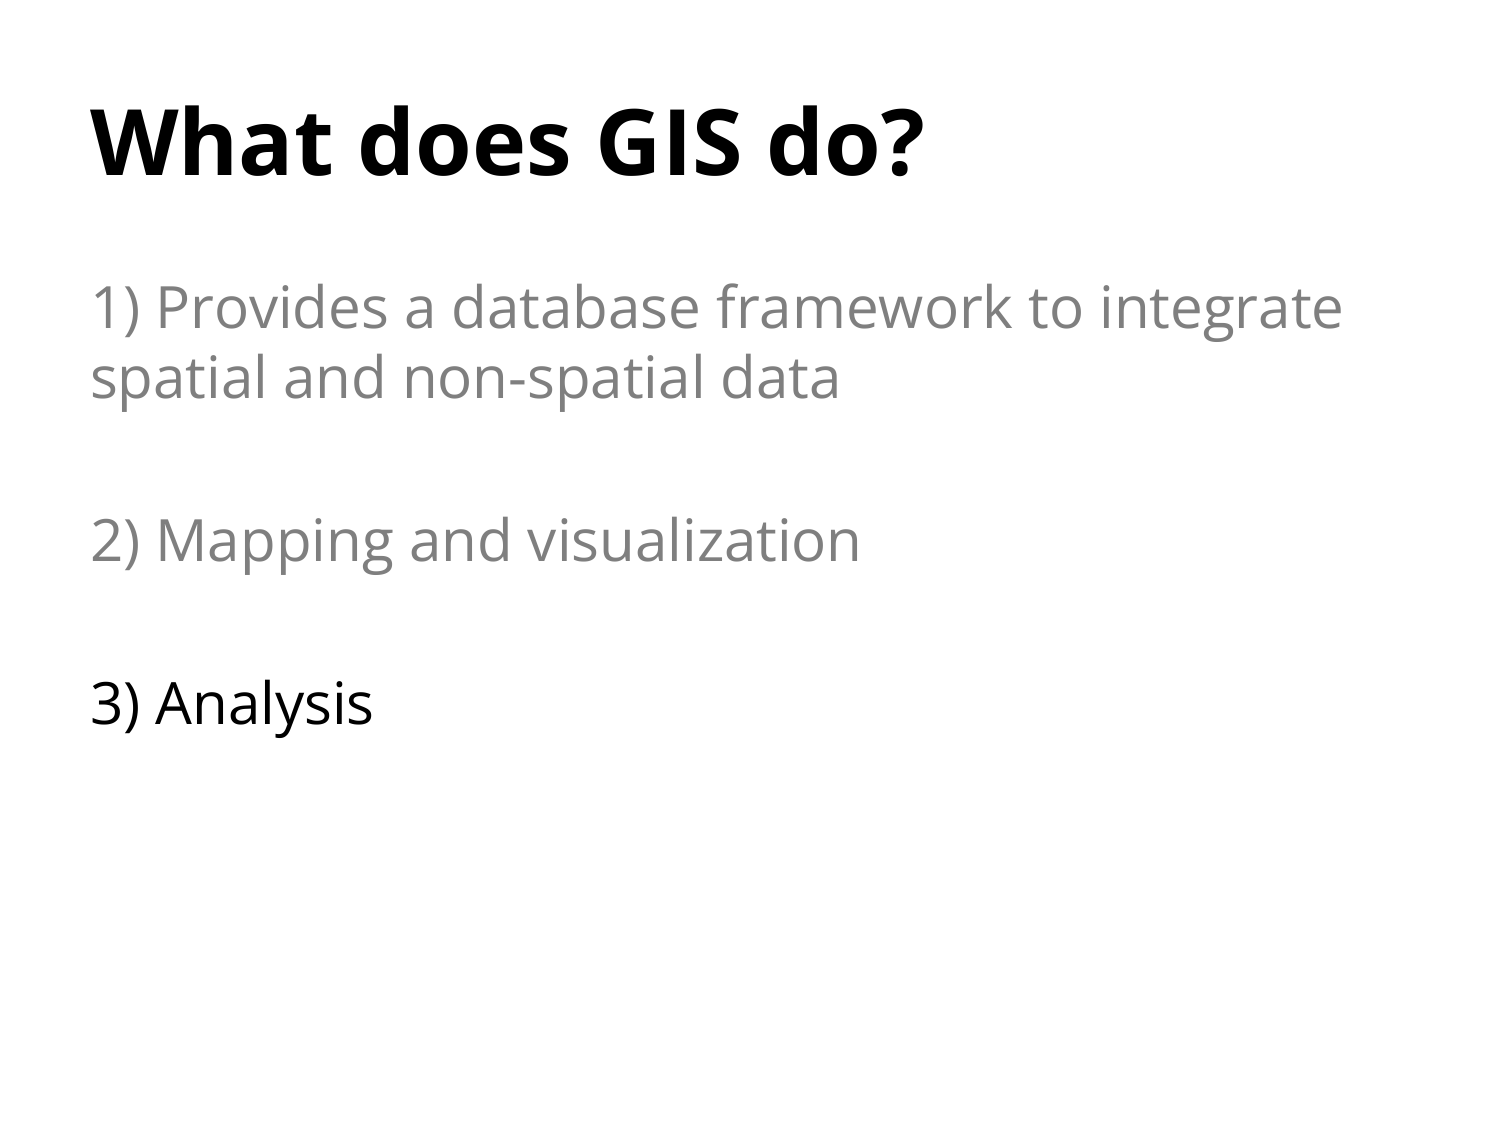

# What does GIS do?
1) Provides a database framework to integrate spatial and non-spatial data

2) Mapping and visualization

3) Analysis